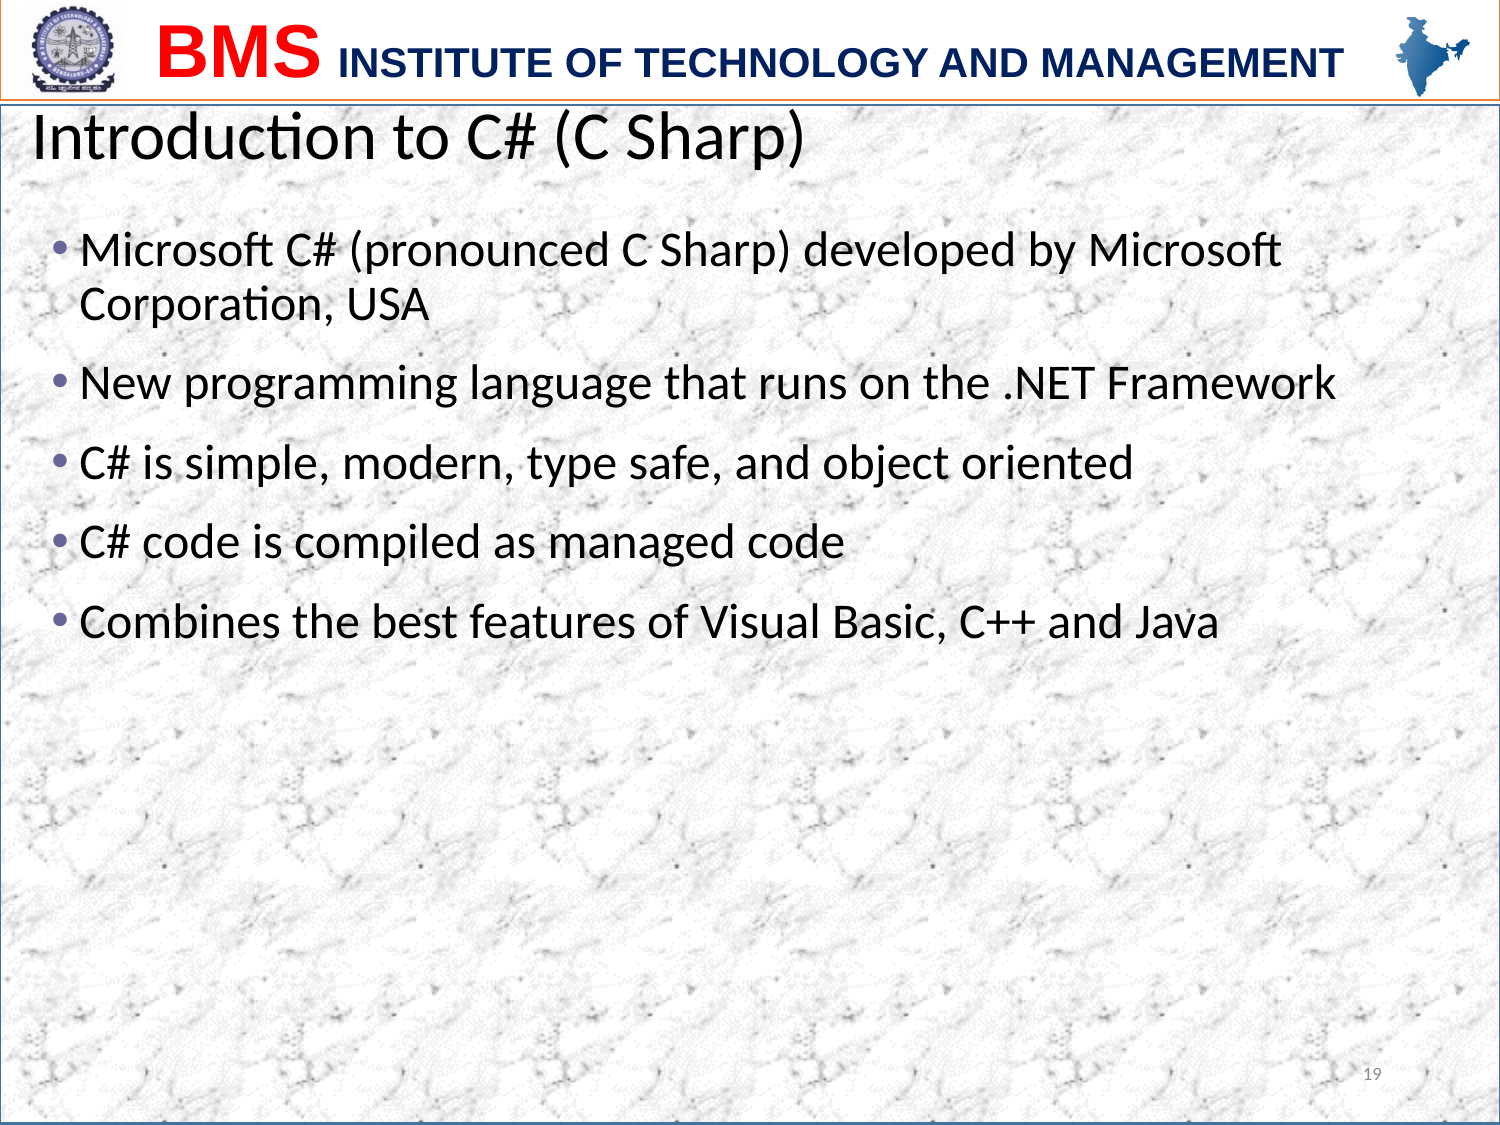

# Introduction to C# (C Sharp)
Microsoft C# (pronounced C Sharp) developed by Microsoft Corporation, USA
New programming language that runs on the .NET Framework
C# is simple, modern, type safe, and object oriented
C# code is compiled as managed code
Combines the best features of Visual Basic, C++ and Java
19